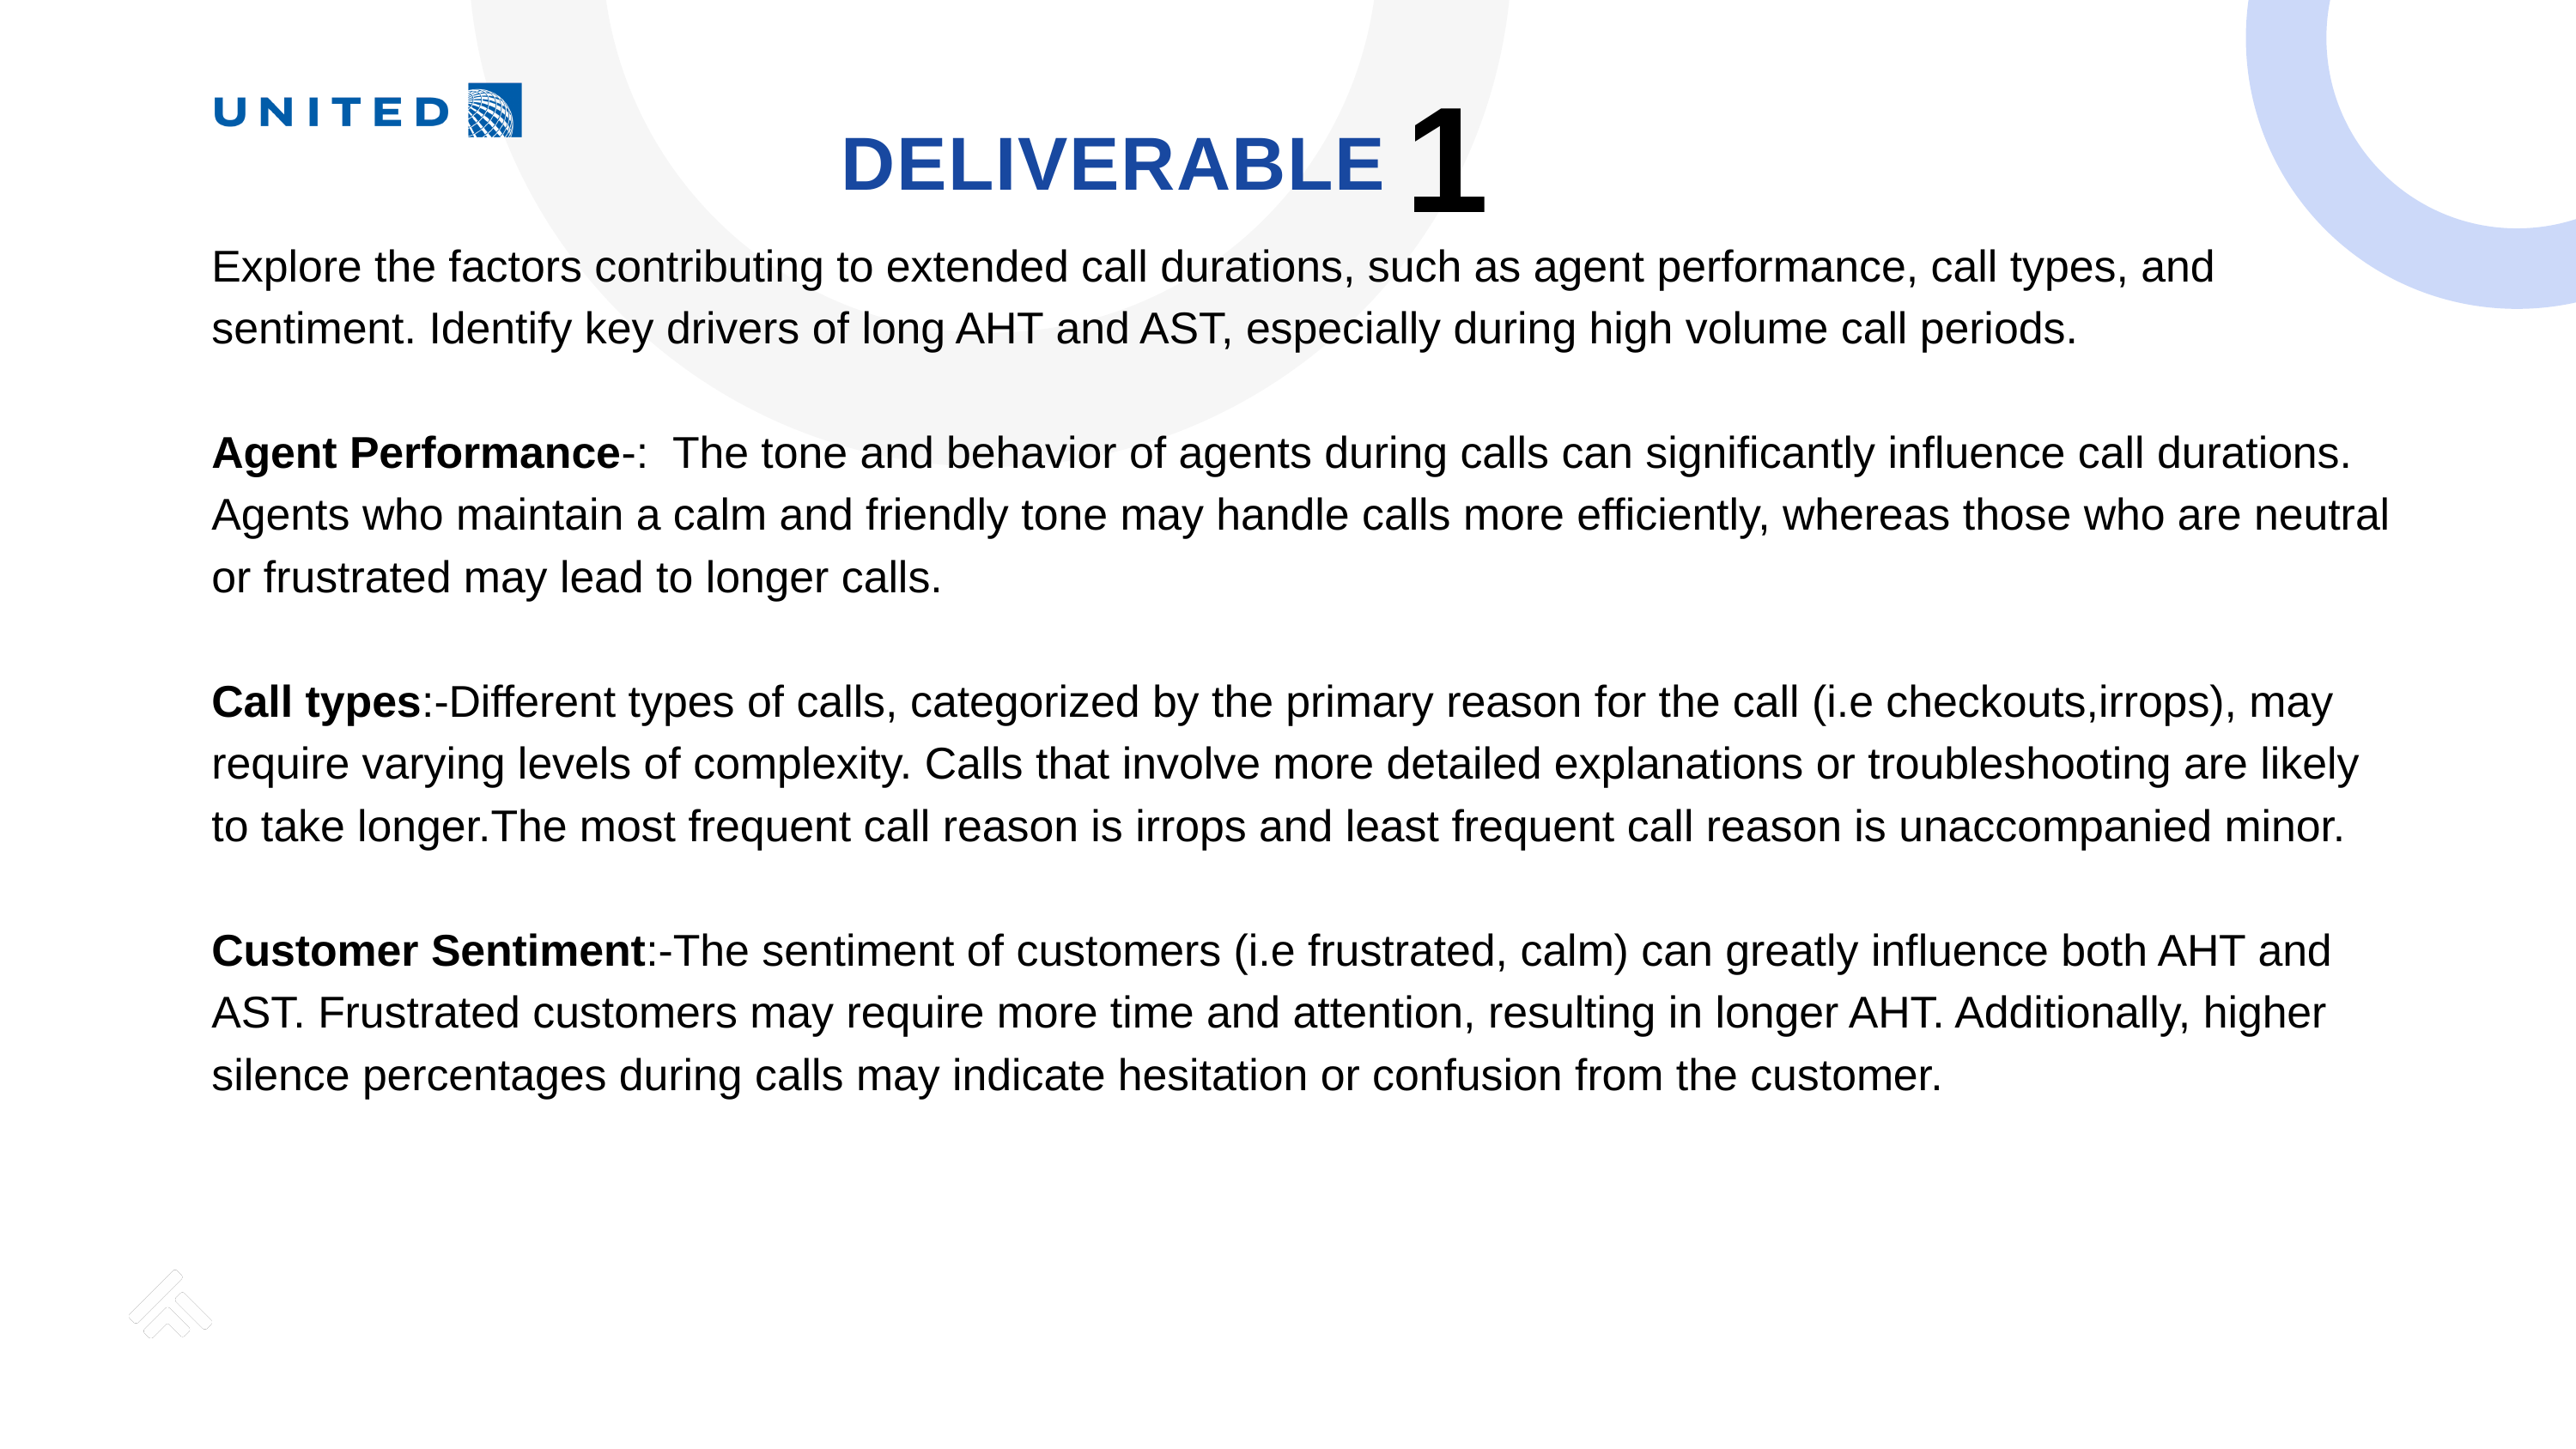

1

DELIVERABLE

Explore the factors contributing to extended call durations, such as agent performance, call types, and sentiment. Identify key drivers of long AHT and AST, especially during high volume call periods.

Agent Performance-:  The tone and behavior of agents during calls can significantly influence call durations. Agents who maintain a calm and friendly tone may handle calls more efficiently, whereas those who are neutral or frustrated may lead to longer calls.

Call types:-Different types of calls, categorized by the primary reason for the call (i.e checkouts,irrops), may require varying levels of complexity. Calls that involve more detailed explanations or troubleshooting are likely to take longer.The most frequent call reason is irrops and least frequent call reason is unaccompanied minor.

Customer Sentiment:-The sentiment of customers (i.e frustrated, calm) can greatly influence both AHT and AST. Frustrated customers may require more time and attention, resulting in longer AHT. Additionally, higher silence percentages during calls may indicate hesitation or confusion from the customer.

Thynk Unlimited